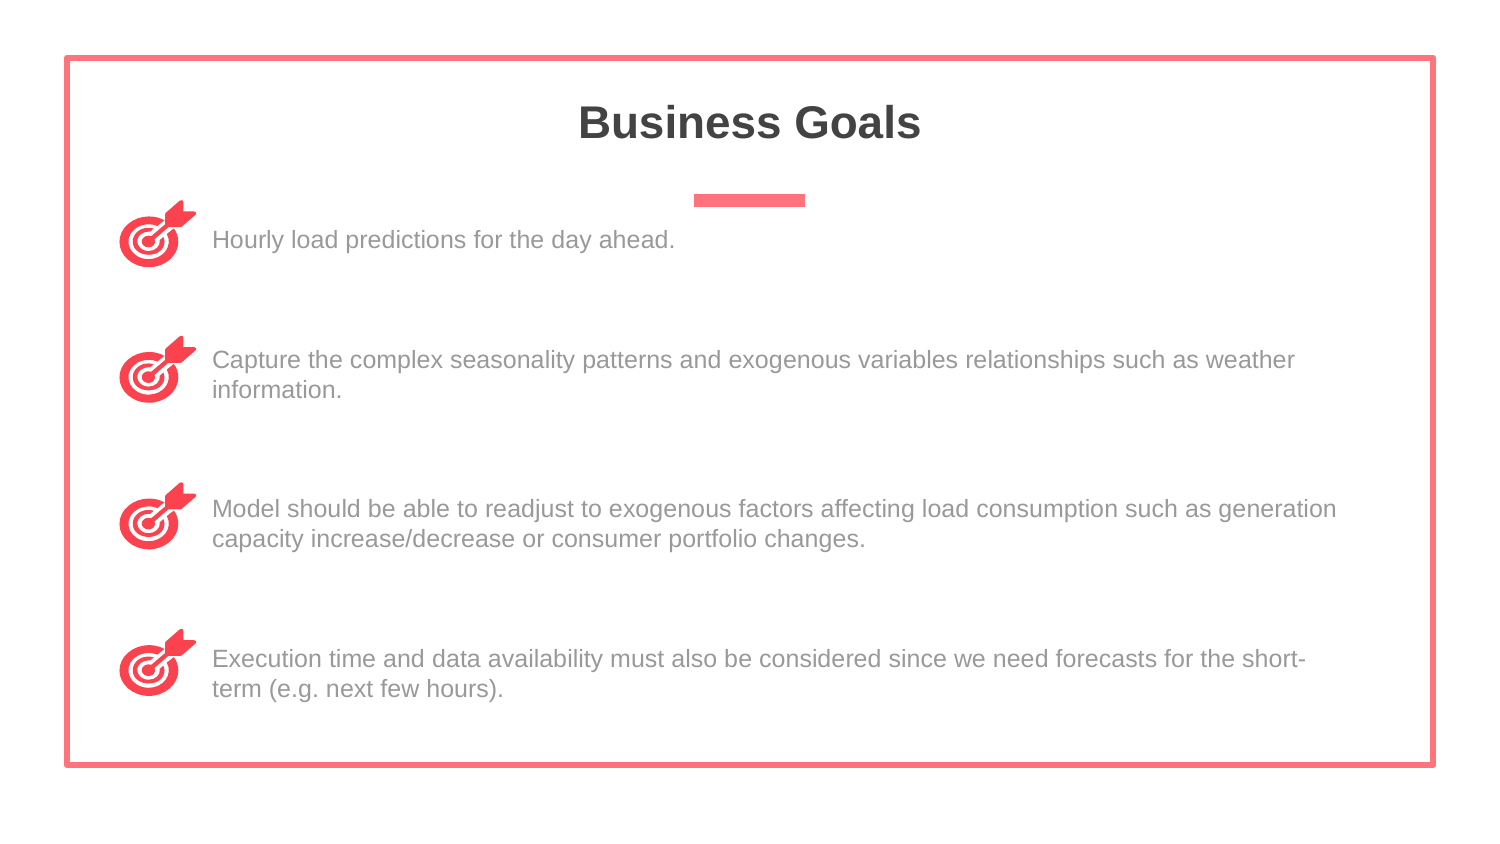

# Business Goals

Hourly load predictions for the day ahead.

Capture the complex seasonality patterns and exogenous variables relationships such as weather information.

Model should be able to readjust to exogenous factors affecting load consumption such as generation capacity increase/decrease or consumer portfolio changes.

Execution time and data availability must also be considered since we need forecasts for the short-term (e.g. next few hours).